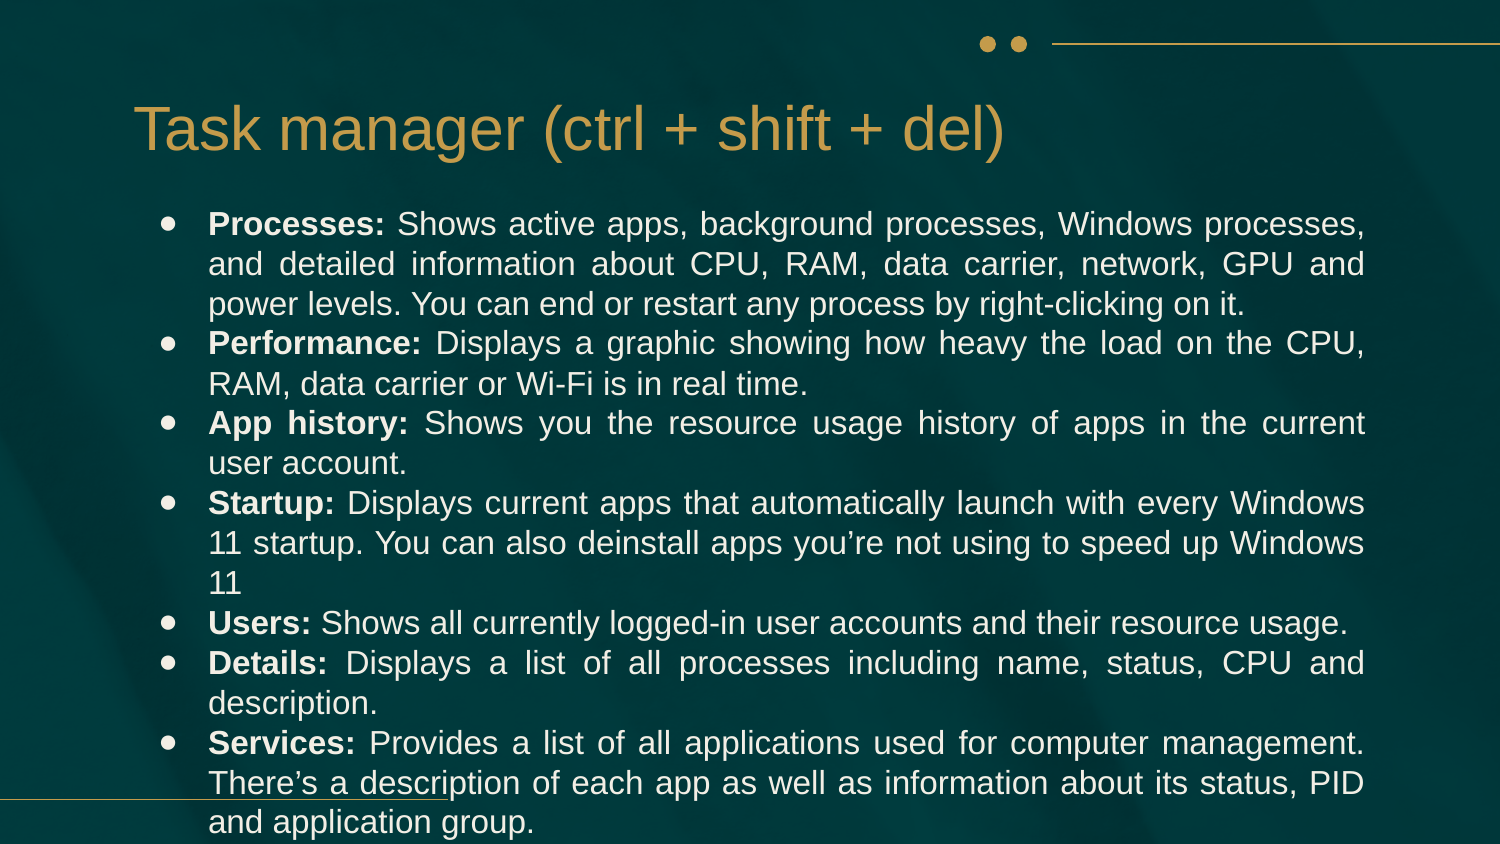

# Task manager (ctrl + shift + del)
Processes: Shows active apps, background processes, Windows processes, and detailed information about CPU, RAM, data carrier, network, GPU and power levels. You can end or restart any process by right-clicking on it.
Performance: Displays a graphic showing how heavy the load on the CPU, RAM, data carrier or Wi-Fi is in real time.
App history: Shows you the resource usage history of apps in the current user account.
Startup: Displays current apps that automatically launch with every Windows 11 startup. You can also deinstall apps you’re not using to speed up Windows 11
Users: Shows all currently logged-in user accounts and their resource usage.
Details: Displays a list of all processes including name, status, CPU and description.
Services: Provides a list of all applications used for computer management. There’s a description of each app as well as information about its status, PID and application group.